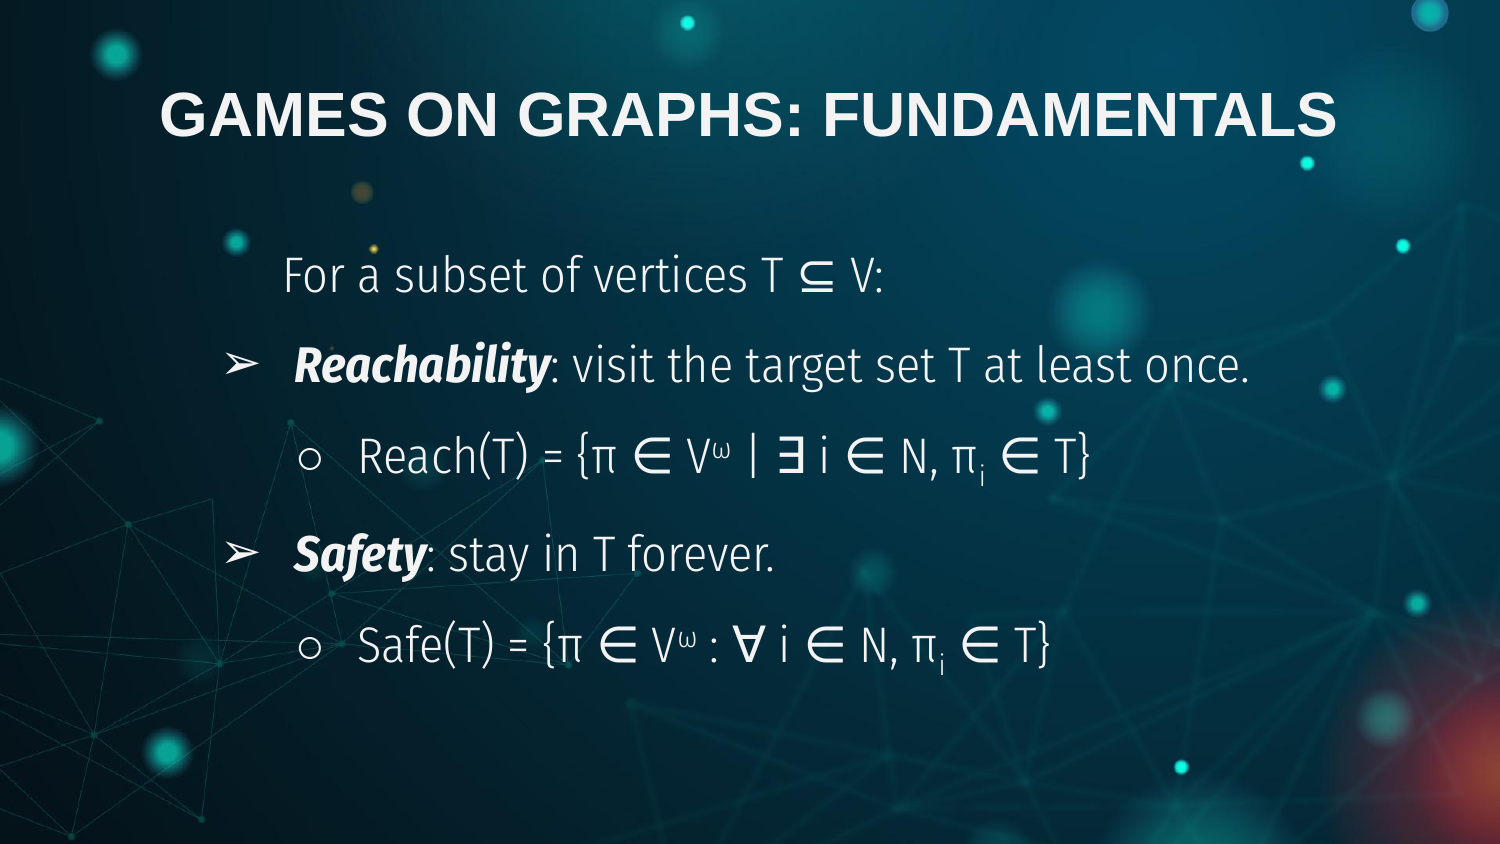

# GAMES ON GRAPHS: FUNDAMENTALS
For a subset of vertices T ⊆ V:
 Reachability: visit the target set T at least once.
Reach(T) = {π ∈ Vω | ∃ i ∈ N, πi ∈ T}
 Safety: stay in T forever.
Safe(T) = {π ∈ Vω : ∀ i ∈ N, πi ∈ T}